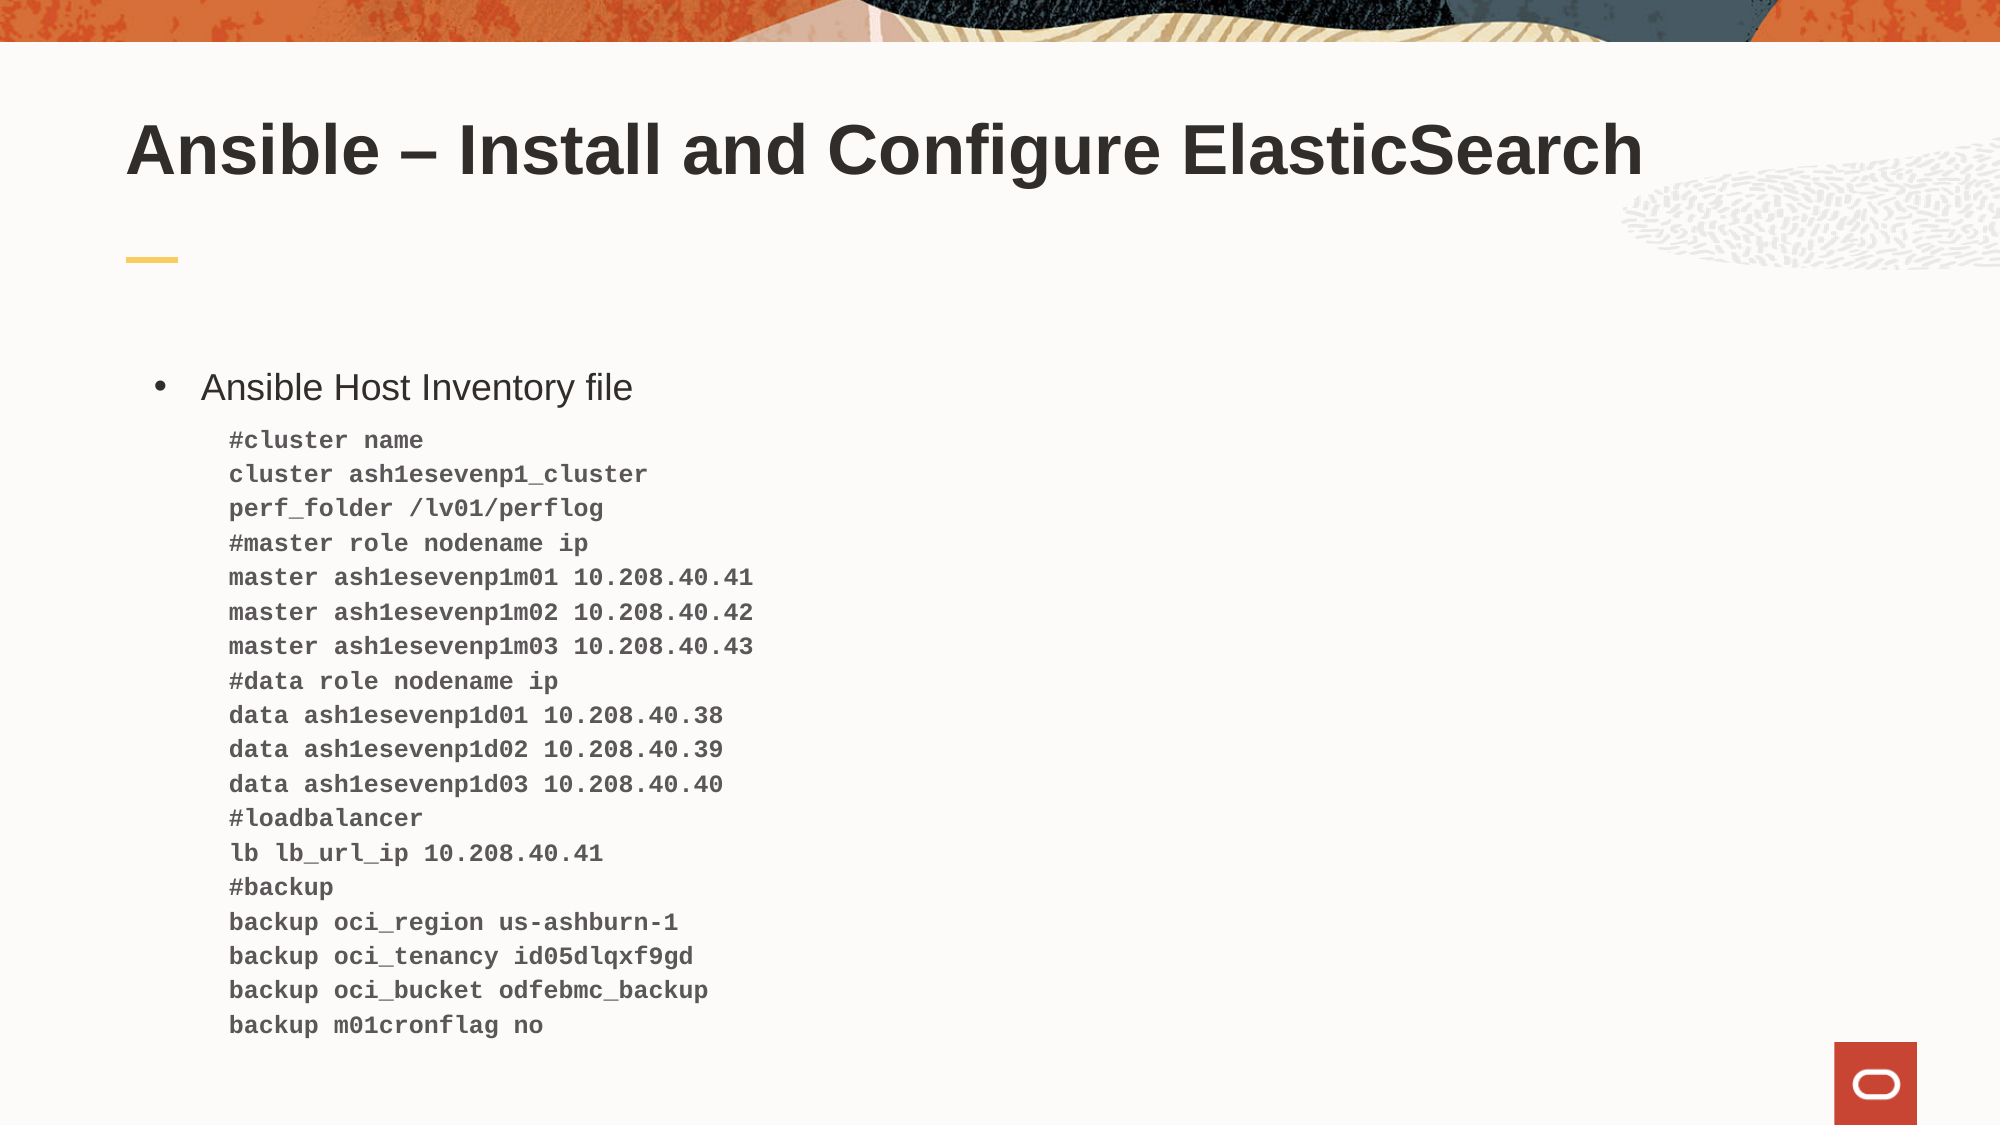

# Ansible – Install and Configure ElasticSearch

Ansible Host Inventory file
#cluster name
cluster ash1esevenp1_cluster
perf_folder /lv01/perflog
#master role nodename ip
master ash1esevenp1m01 10.208.40.41
master ash1esevenp1m02 10.208.40.42
master ash1esevenp1m03 10.208.40.43
#data role nodename ip
data ash1esevenp1d01 10.208.40.38
data ash1esevenp1d02 10.208.40.39
data ash1esevenp1d03 10.208.40.40
#loadbalancer
lb lb_url_ip 10.208.40.41
#backup
backup oci_region us-ashburn-1
backup oci_tenancy id05dlqxf9gd
backup oci_bucket odfebmc_backup
backup m01cronflag no